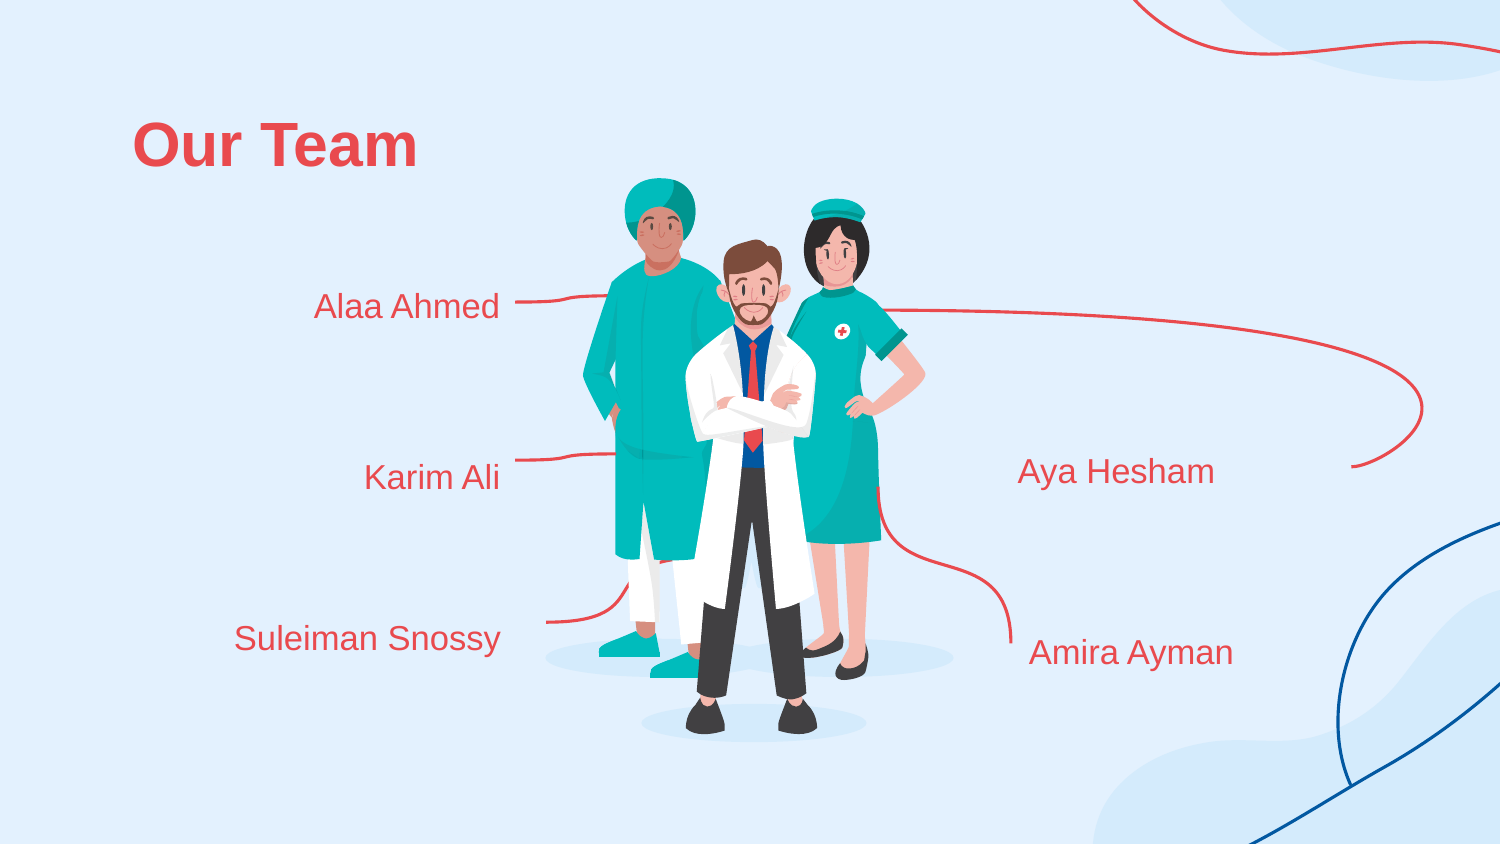

# Our Team

Alaa Ahmed

Aya Hesham
Karim Ali

Suleiman Snossy
Amira Ayman